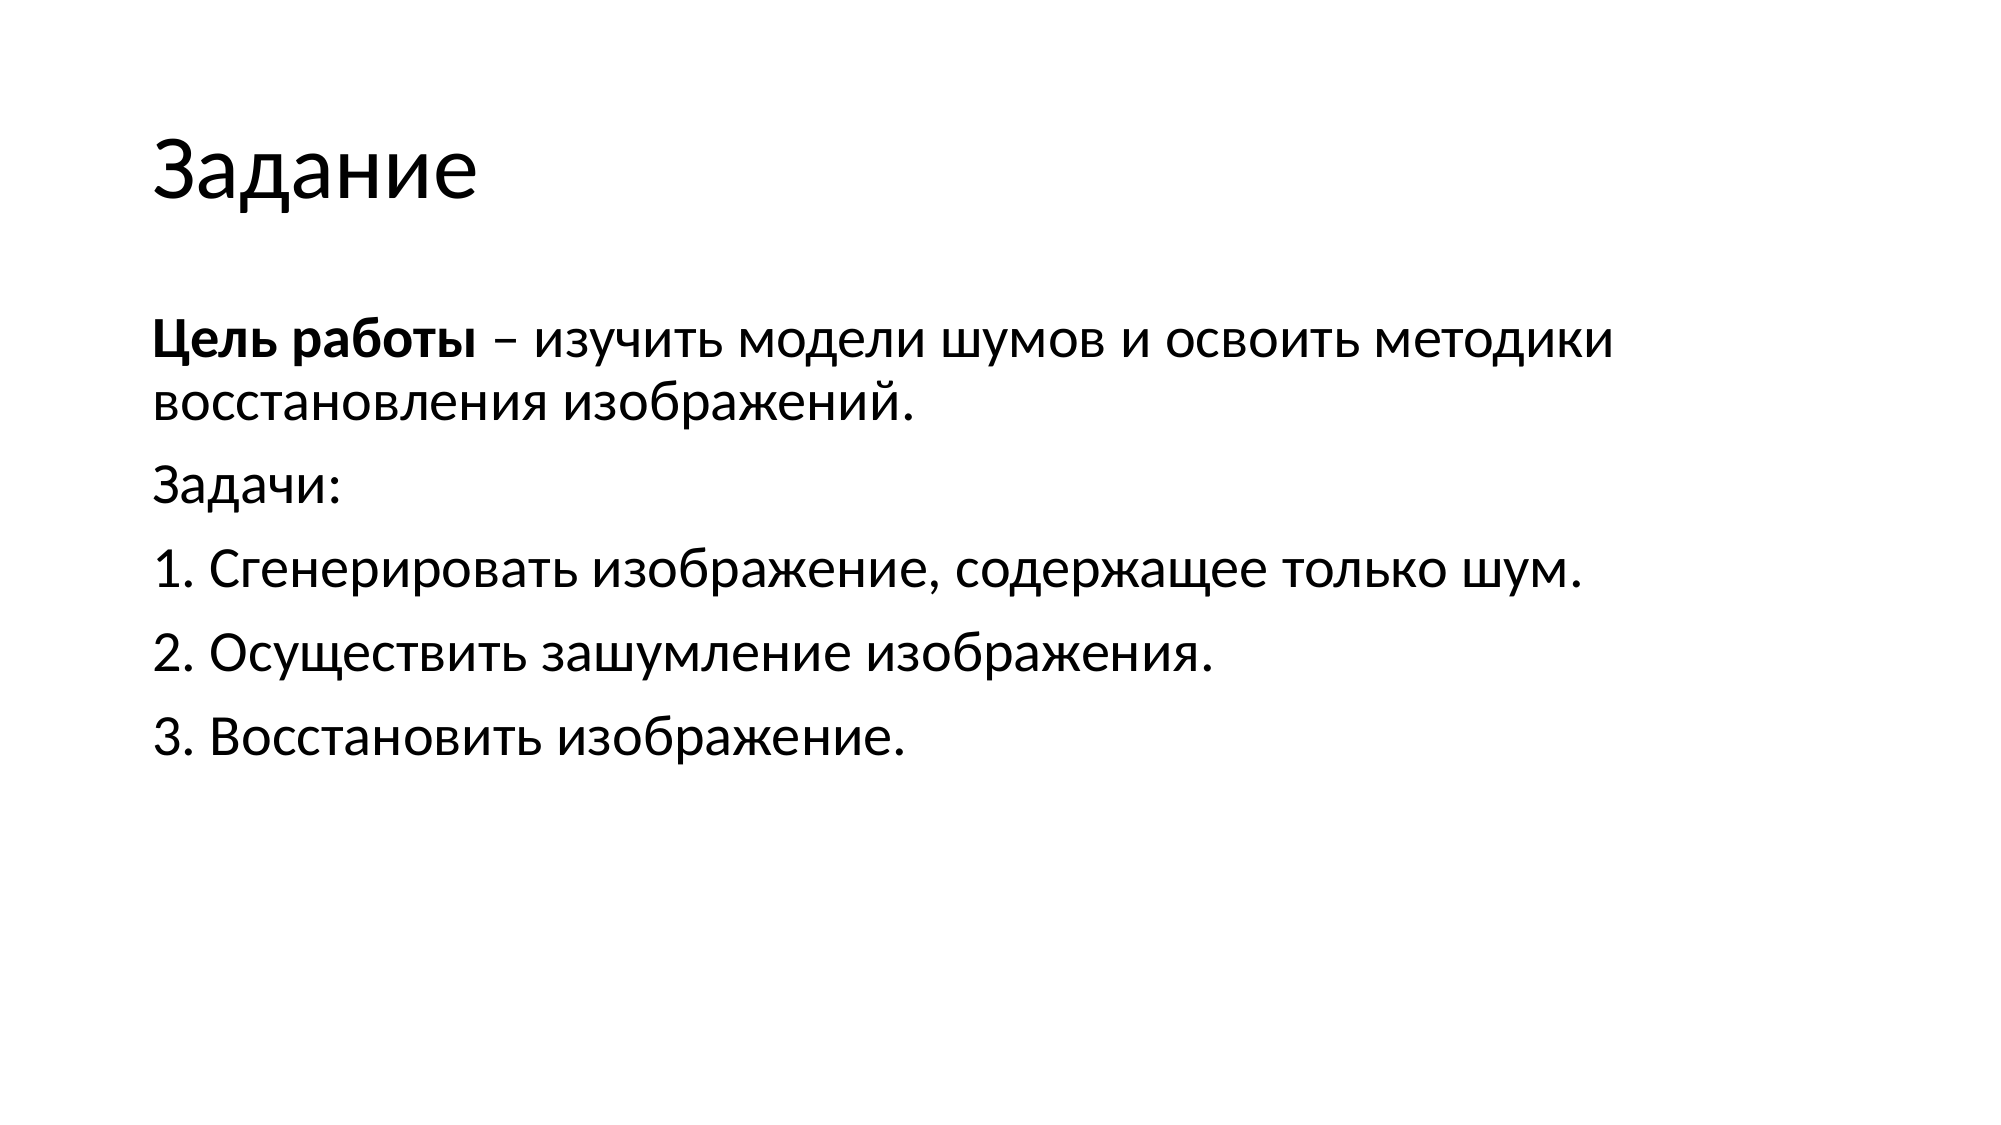

# Задание
Цель работы – изучить модели шумов и освоить методики восстановления изображений.
Задачи:
1. Сгенерировать изображение, содержащее только шум.
2. Осуществить зашумление изображения.
3. Восстановить изображение.